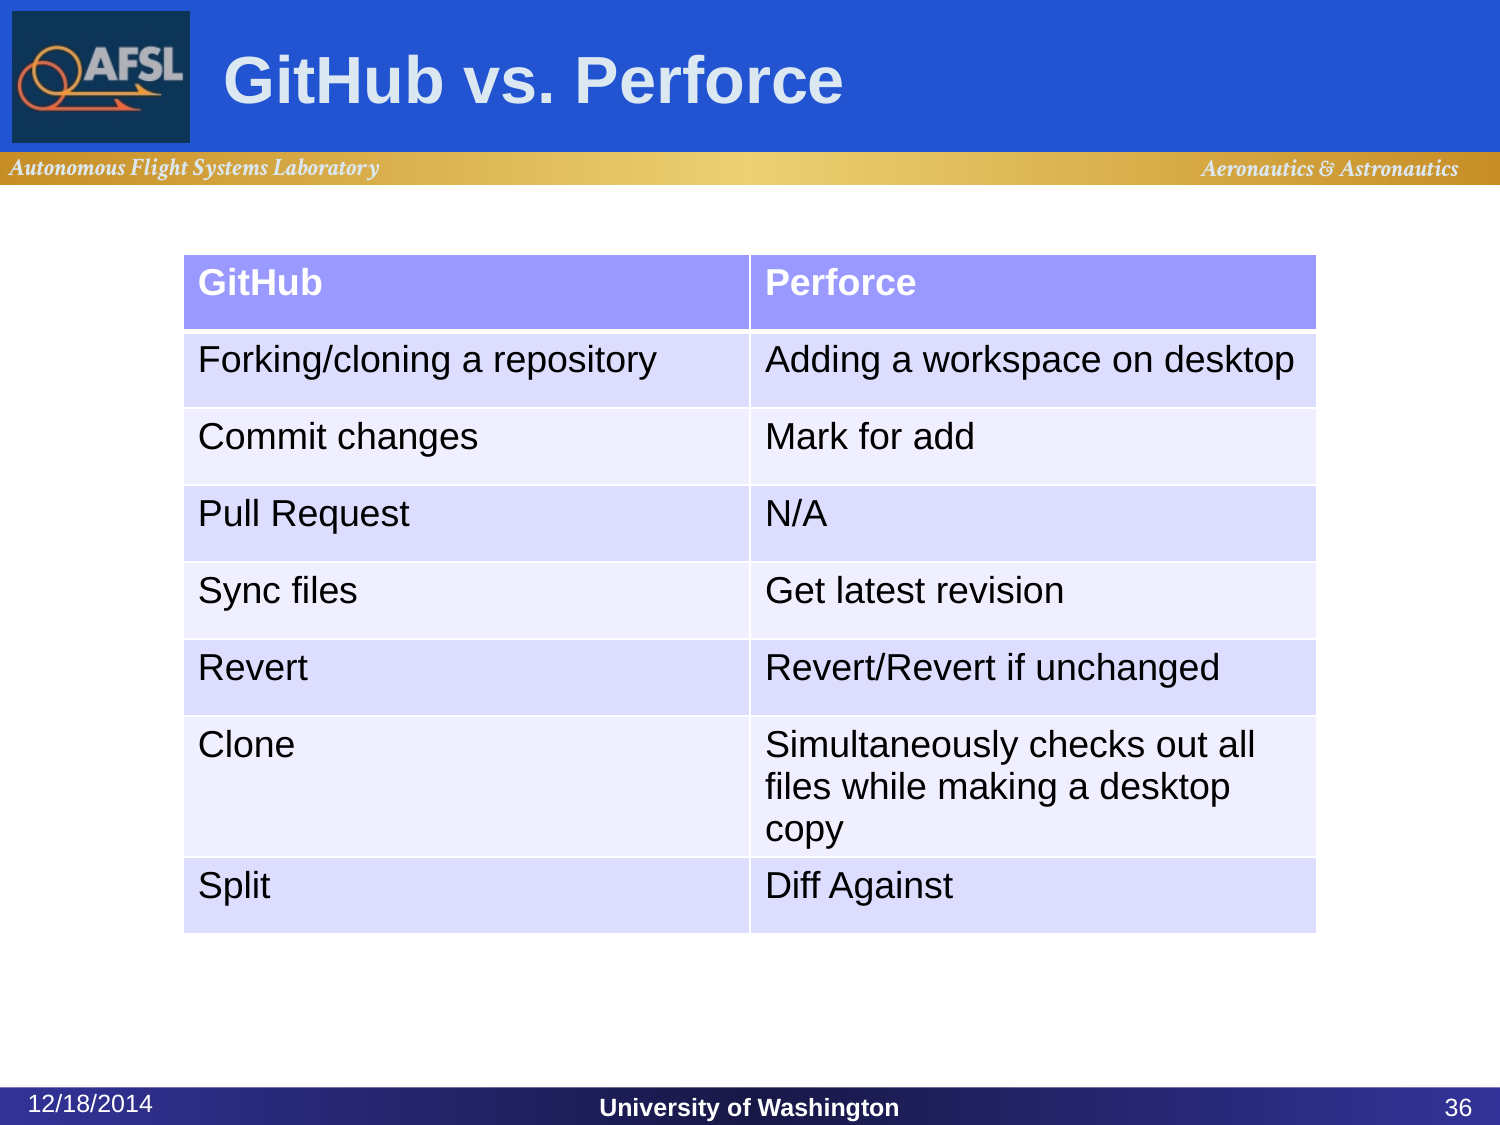

# GitHub vs. Perforce
| GitHub | Perforce |
| --- | --- |
| Forking/cloning a repository | Adding a workspace on desktop |
| Commit changes | Mark for add |
| Pull Request | N/A |
| Sync files | Get latest revision |
| Revert | Revert/Revert if unchanged |
| Clone | Simultaneously checks out all files while making a desktop copy |
| Split | Diff Against |
12/18/2014
University of Washington
36